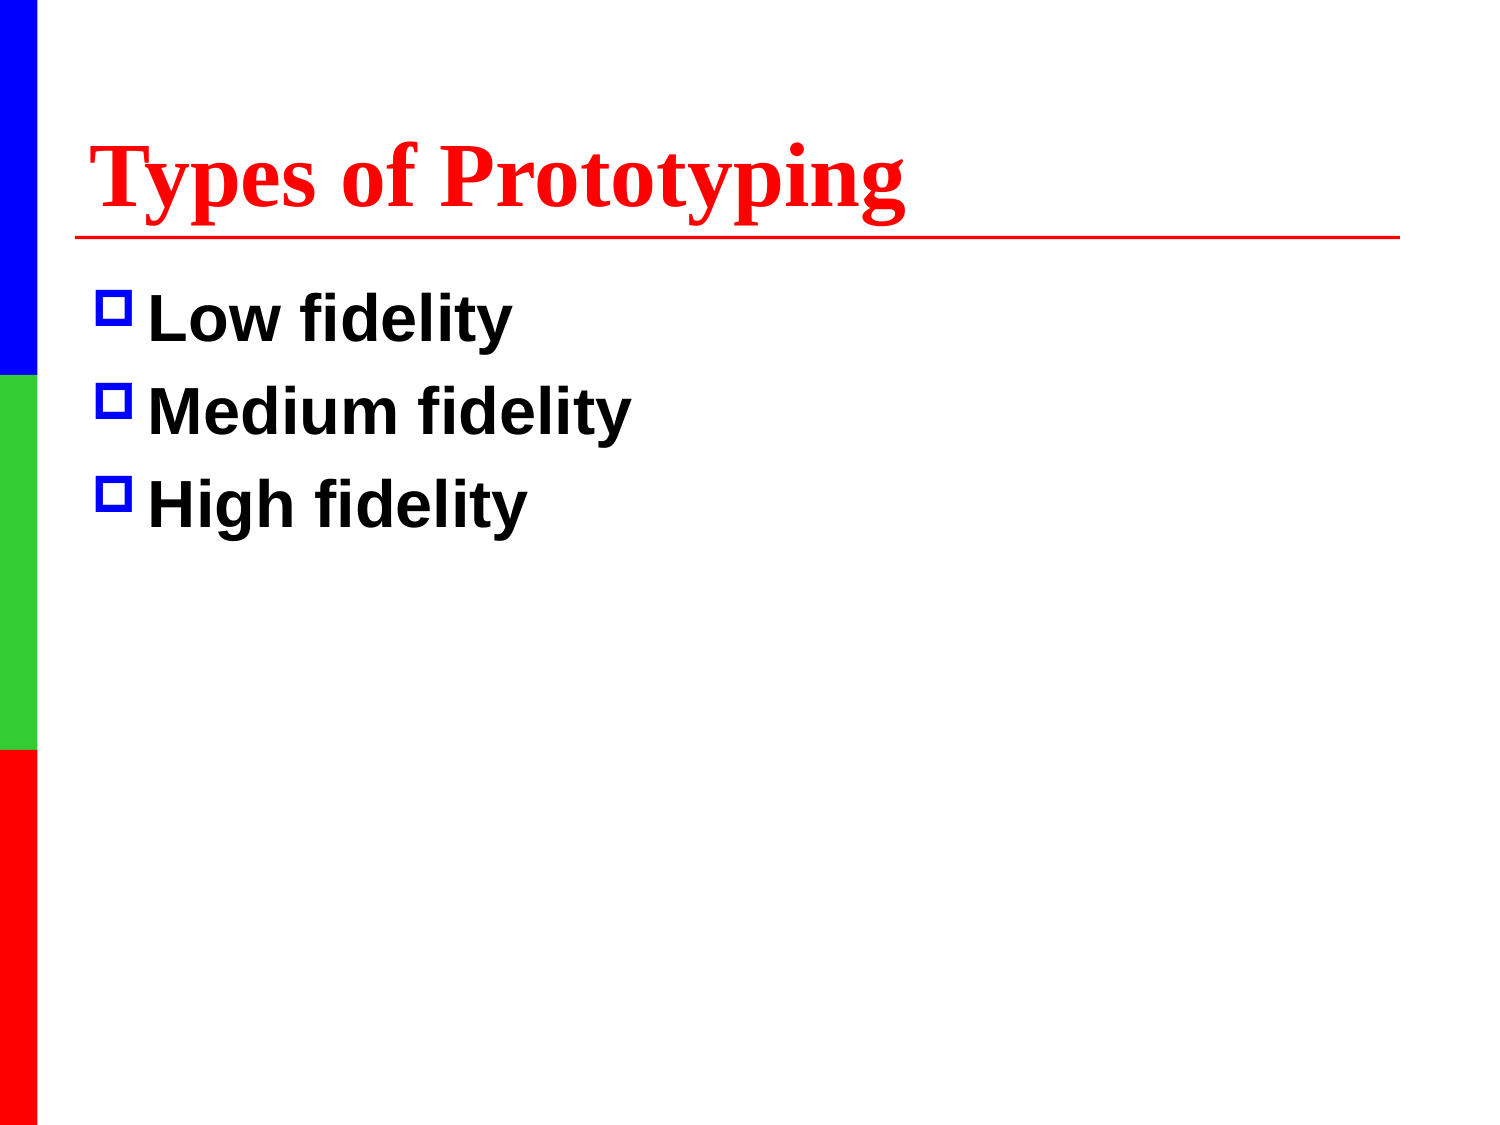

# Types of Prototyping
Low fidelity
Medium fidelity
High fidelity